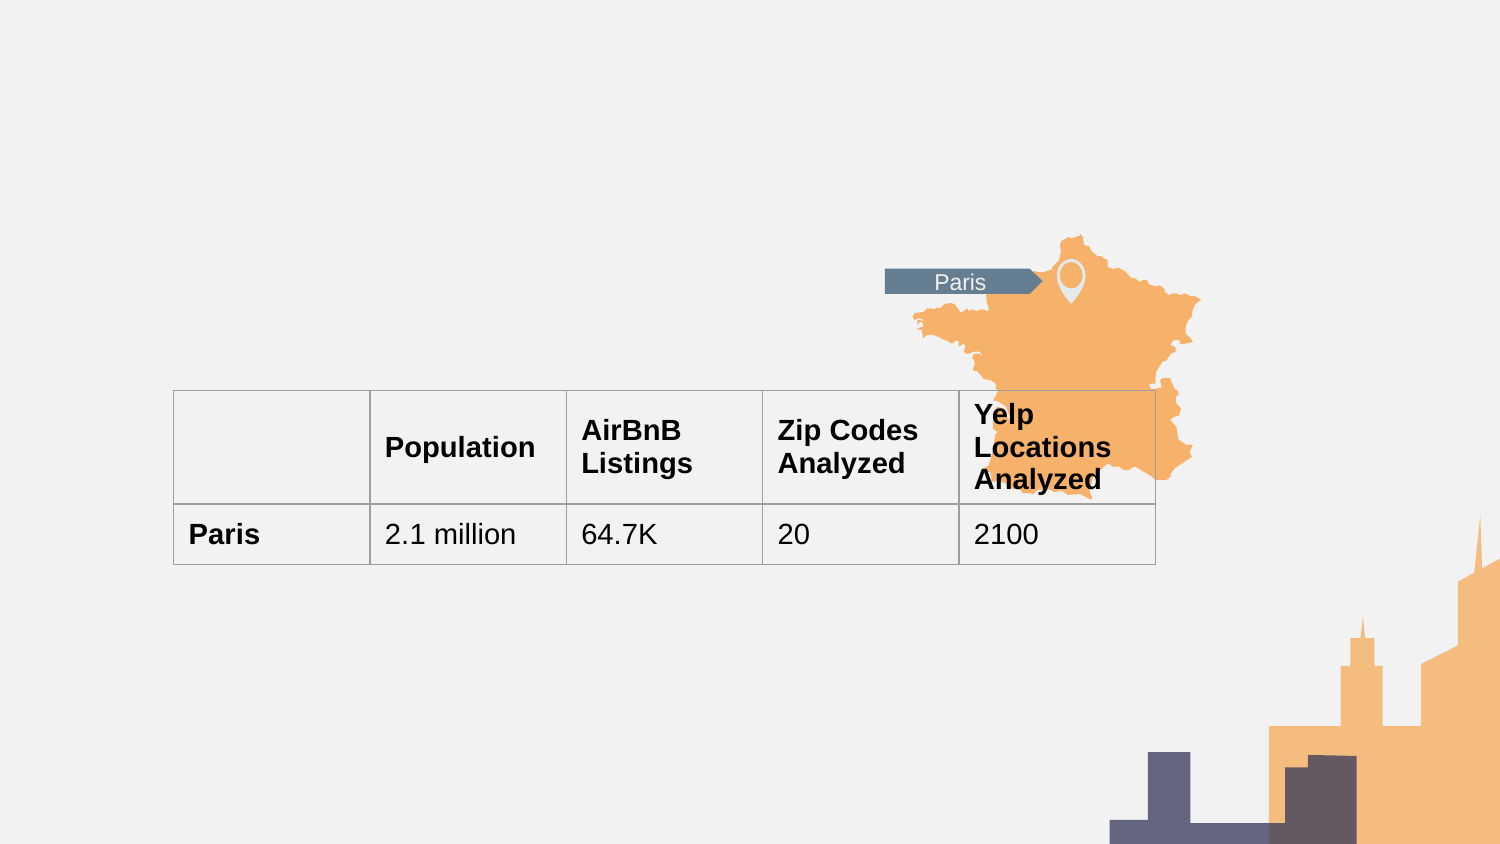

Paris
|  | Population | AirBnB Listings | Zip Codes Analyzed | Yelp Locations Analyzed |
| --- | --- | --- | --- | --- |
| Paris | 2.1 million | 64.7K | 20 | 2100 |